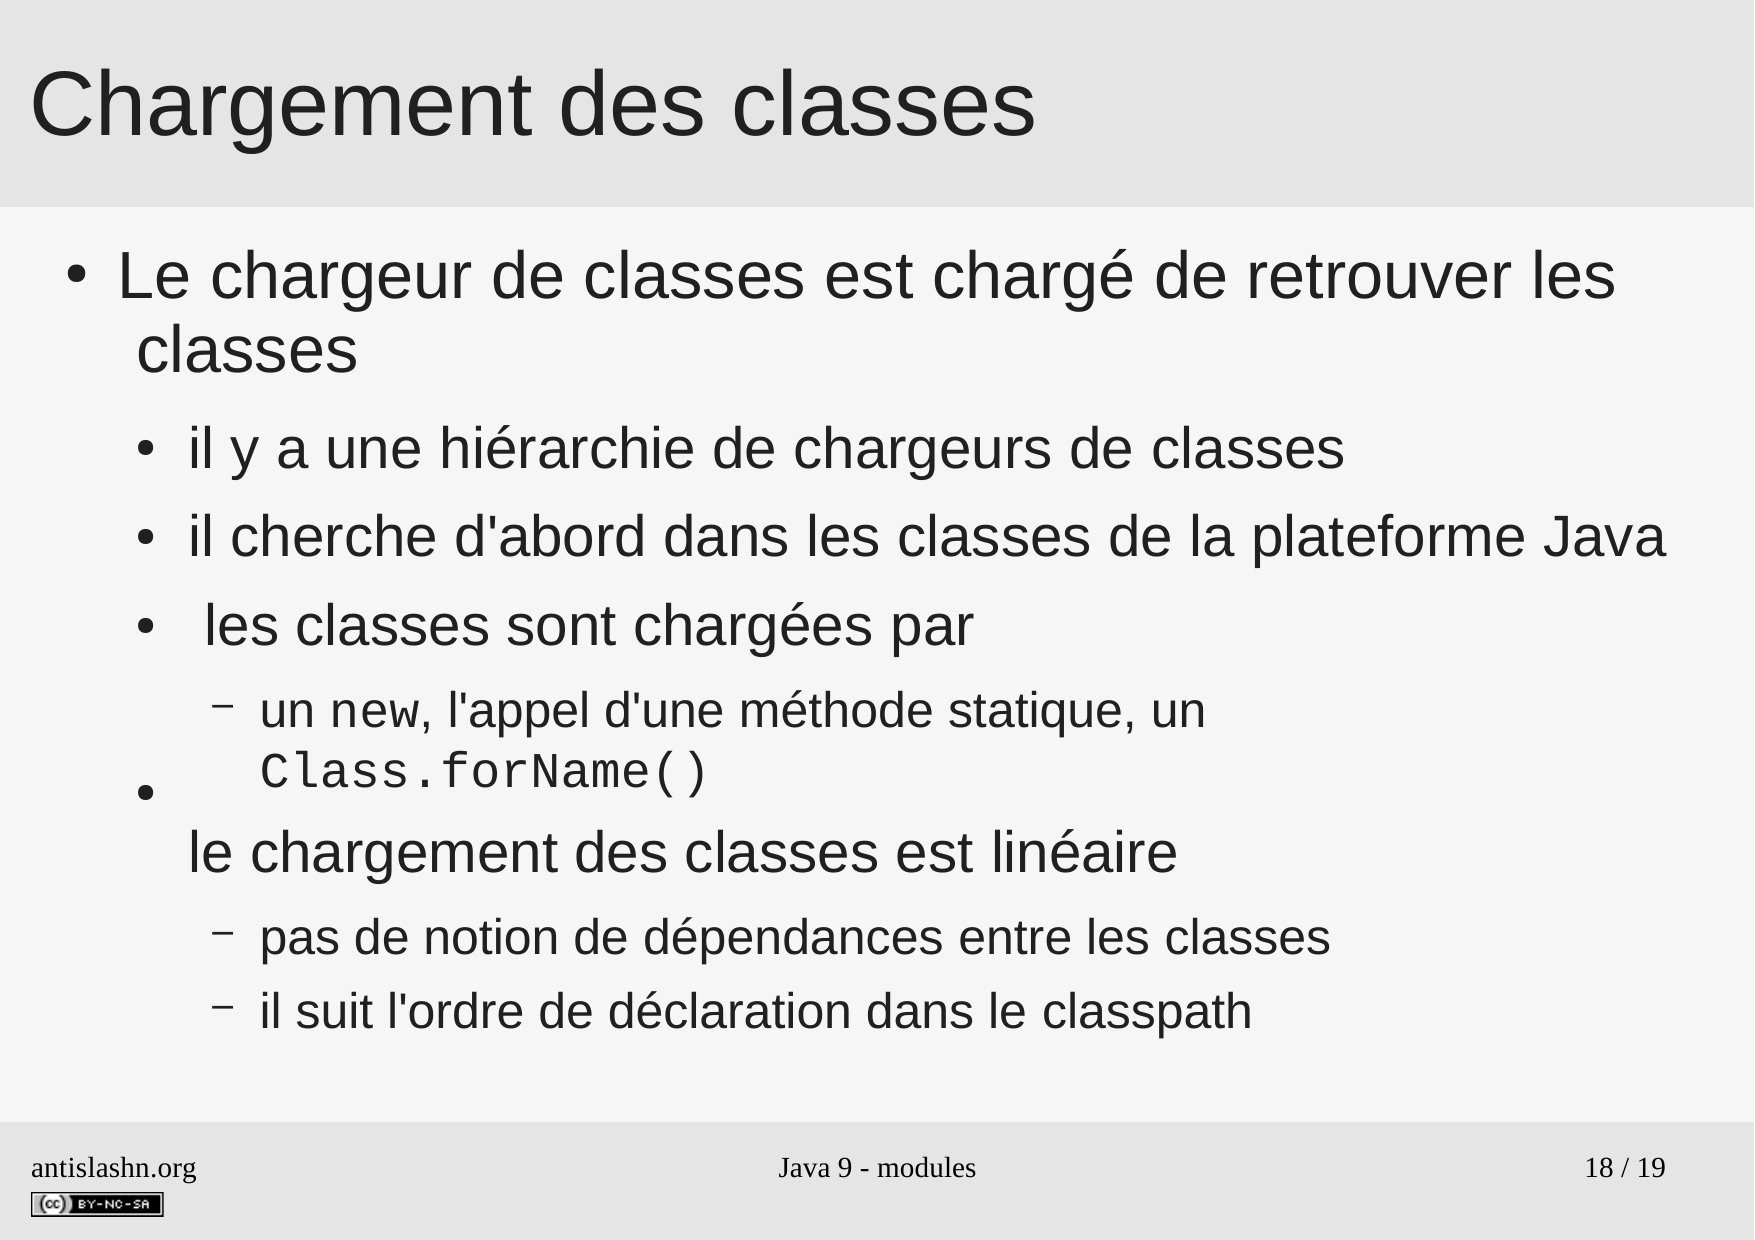

# Chargement des classes
Le chargeur de classes est chargé de retrouver les  classes
●
il y a une hiérarchie de chargeurs de classes
il cherche d'abord dans les classes de la plateforme Java  les classes sont chargées par
un new, l'appel d'une méthode statique, un Class.forName()
le chargement des classes est linéaire
pas de notion de dépendances entre les classes
il suit l'ordre de déclaration dans le classpath
●
●
●
●
antislashn.org
Java 9 - modules
18 / 19